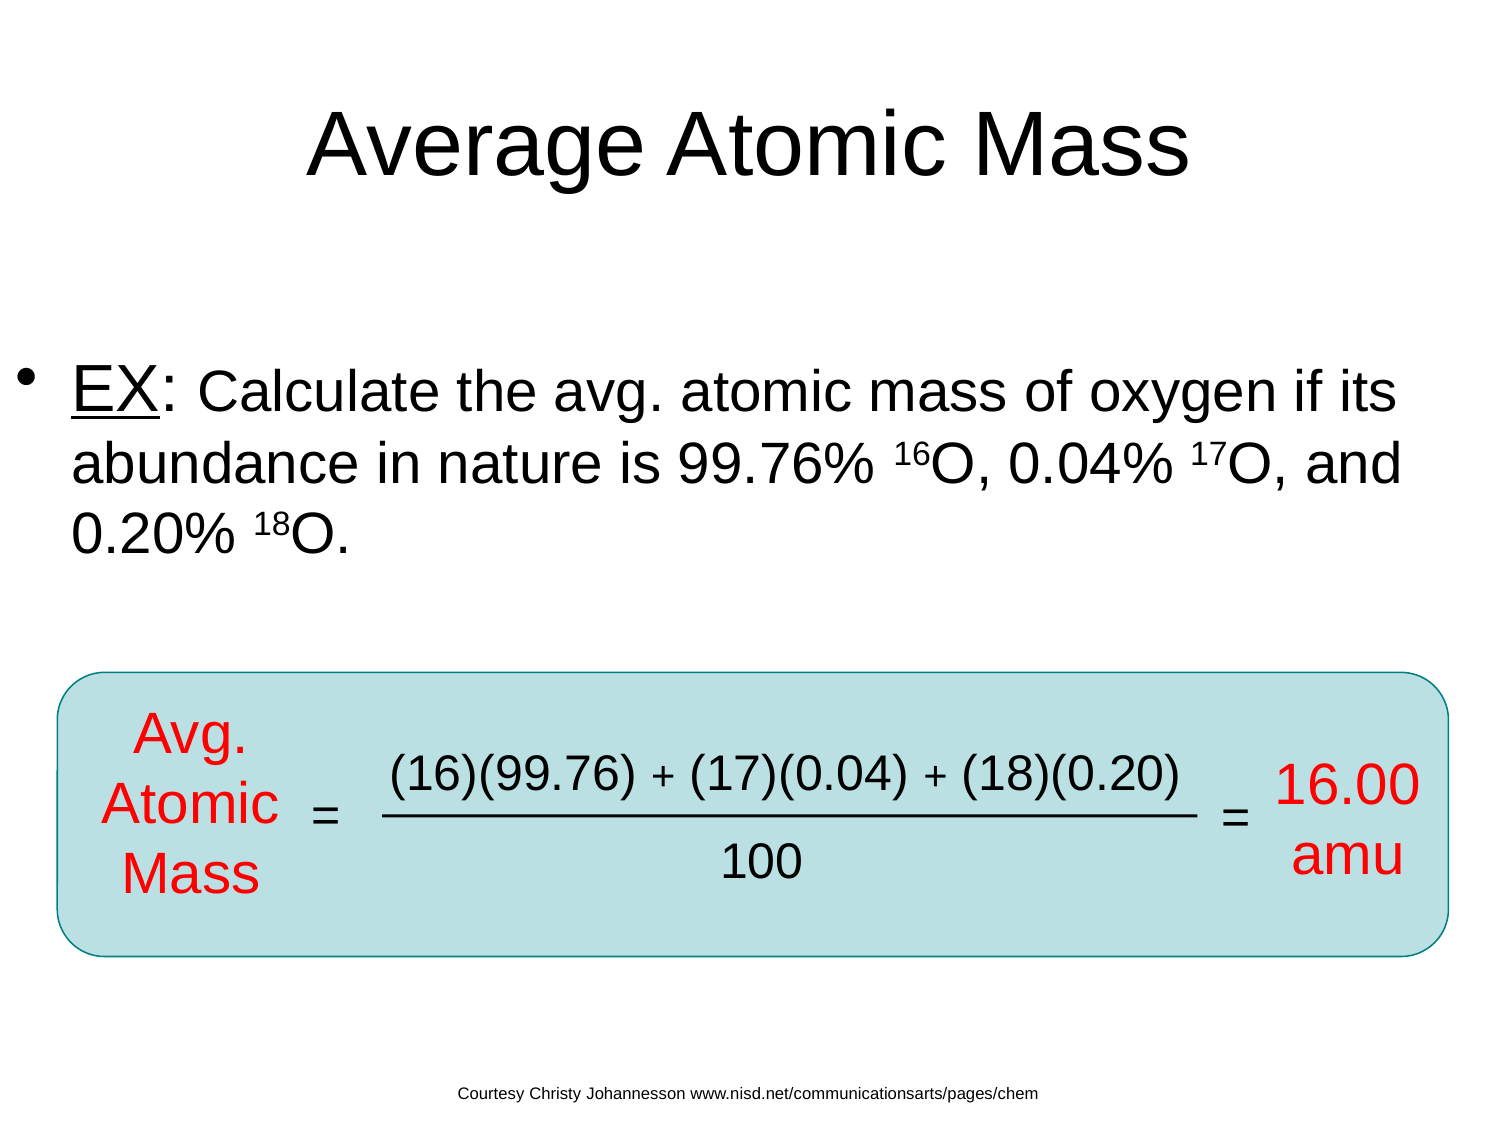

# Average Atomic Mass
EX: Calculate the avg. atomic mass of oxygen if its abundance in nature is 99.76% 16O, 0.04% 17O, and 0.20% 18O.

Avg.
Atomic
Mass
(16)(99.76) + (17)(0.04) + (18)(0.20)
16.00
amu
=
=

100
Courtesy Christy Johannesson www.nisd.net/communicationsarts/pages/chem